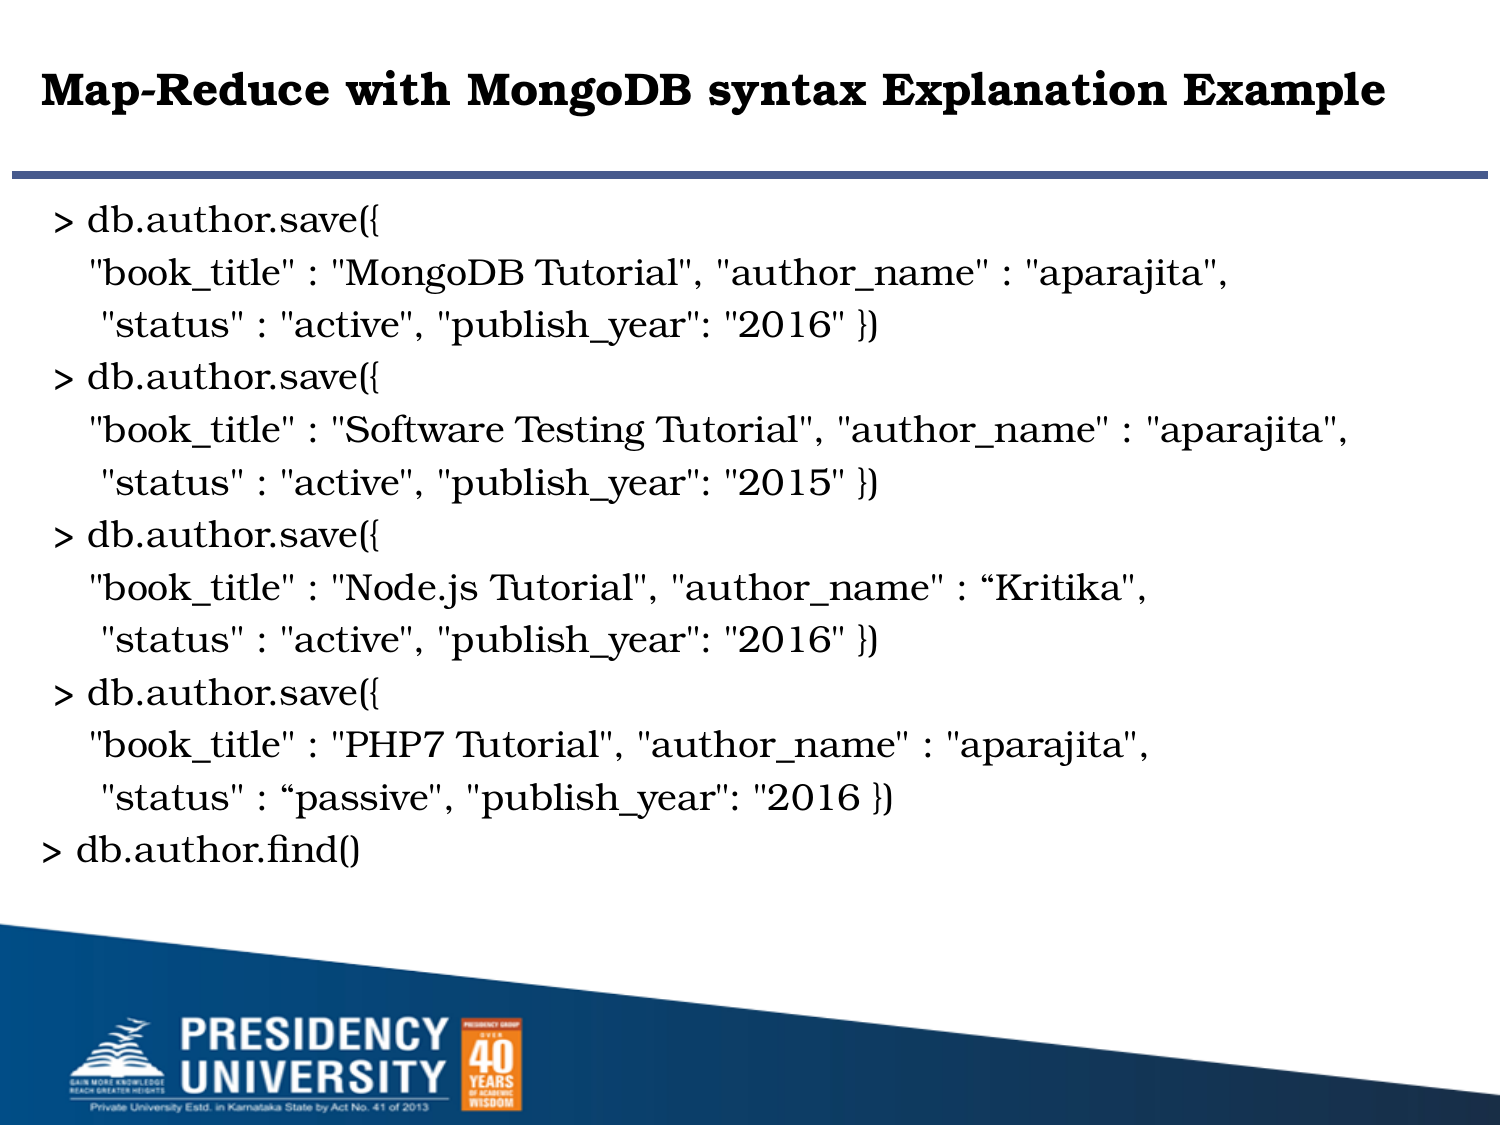

# Map-Reduce with MongoDB syntax Explanation Example
 > db.author.save({
    "book_title" : "MongoDB Tutorial", "author_name" : "aparajita",
     "status" : "active", "publish_year": "2016" })
 > db.author.save({
    "book_title" : "Software Testing Tutorial", "author_name" : "aparajita",
     "status" : "active", "publish_year": "2015" })
 > db.author.save({
    "book_title" : "Node.js Tutorial", "author_name" : “Kritika",
     "status" : "active", "publish_year": "2016" })
 > db.author.save({
    "book_title" : "PHP7 Tutorial", "author_name" : "aparajita",
     "status" : “passive", "publish_year": "2016 })
> db.author.find()